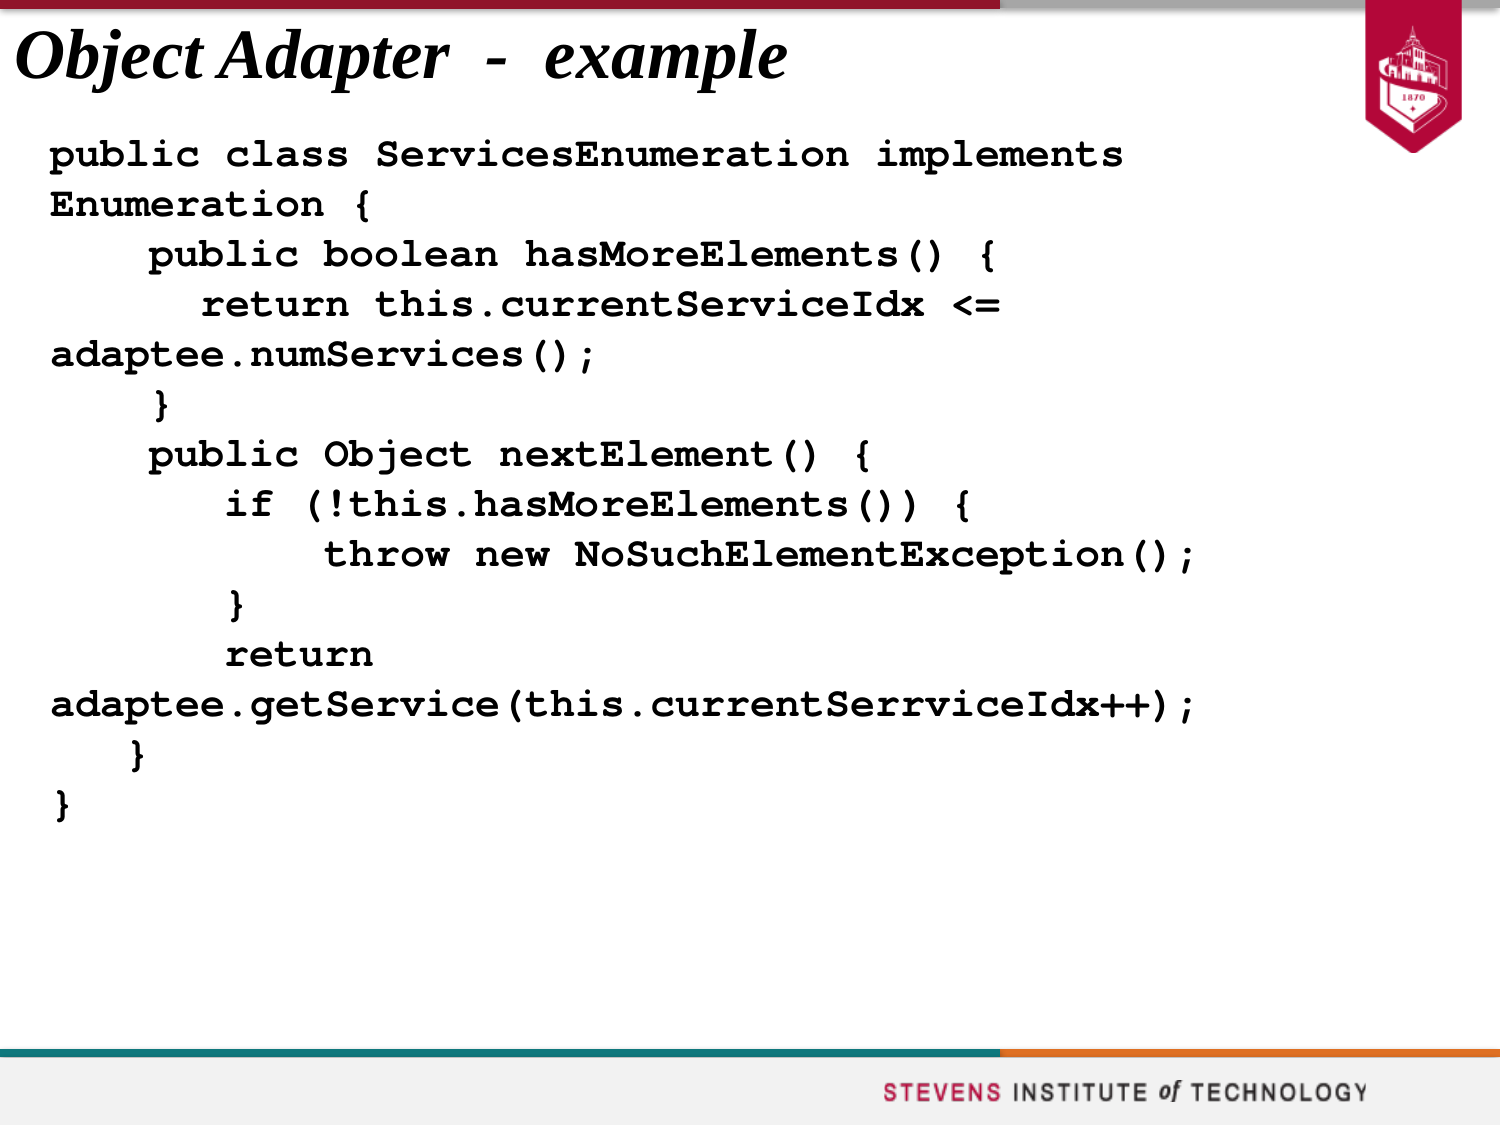

# Object Adapter  -  example
public class ServicesEnumeration implements Enumeration {
    public boolean hasMoreElements() {
      return this.currentServiceIdx <= adaptee.numServices();
    }
    public Object nextElement() {
       if (!this.hasMoreElements()) {
           throw new NoSuchElementException();
       }
       return adaptee.getService(this.currentSerrviceIdx++);
   }
}